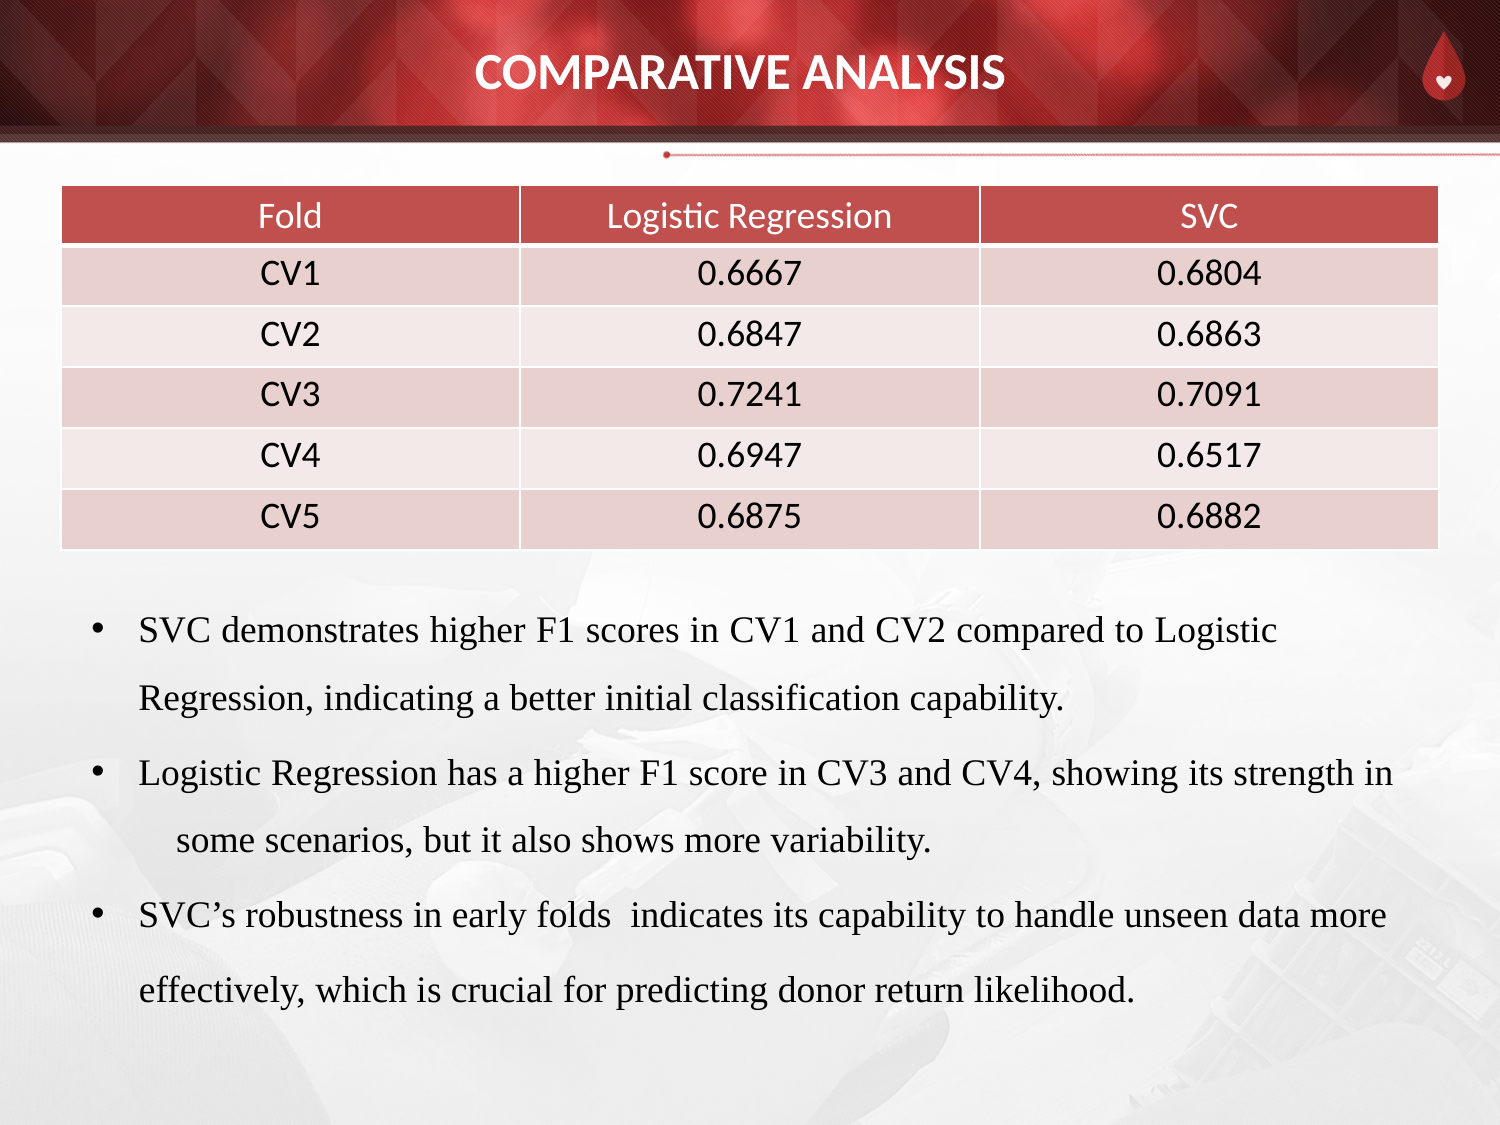

# COMPARATIVE ANALYSIS
| Fold | Logistic Regression | SVC |
| --- | --- | --- |
| CV1 | 0.6667 | 0.6804 |
| CV2 | 0.6847 | 0.6863 |
| CV3 | 0.7241 | 0.7091 |
| CV4 | 0.6947 | 0.6517 |
| CV5 | 0.6875 | 0.6882 |
SVC demonstrates higher F1 scores in CV1 and CV2 compared to Logistic               Regression, indicating a better initial classification capability.
Logistic Regression has a higher F1 score in CV3 and CV4, showing its strength in        some scenarios, but it also shows more variability.
SVC’s robustness in early folds  indicates its capability to handle unseen data more
     effectively, which is crucial for predicting donor return likelihood.